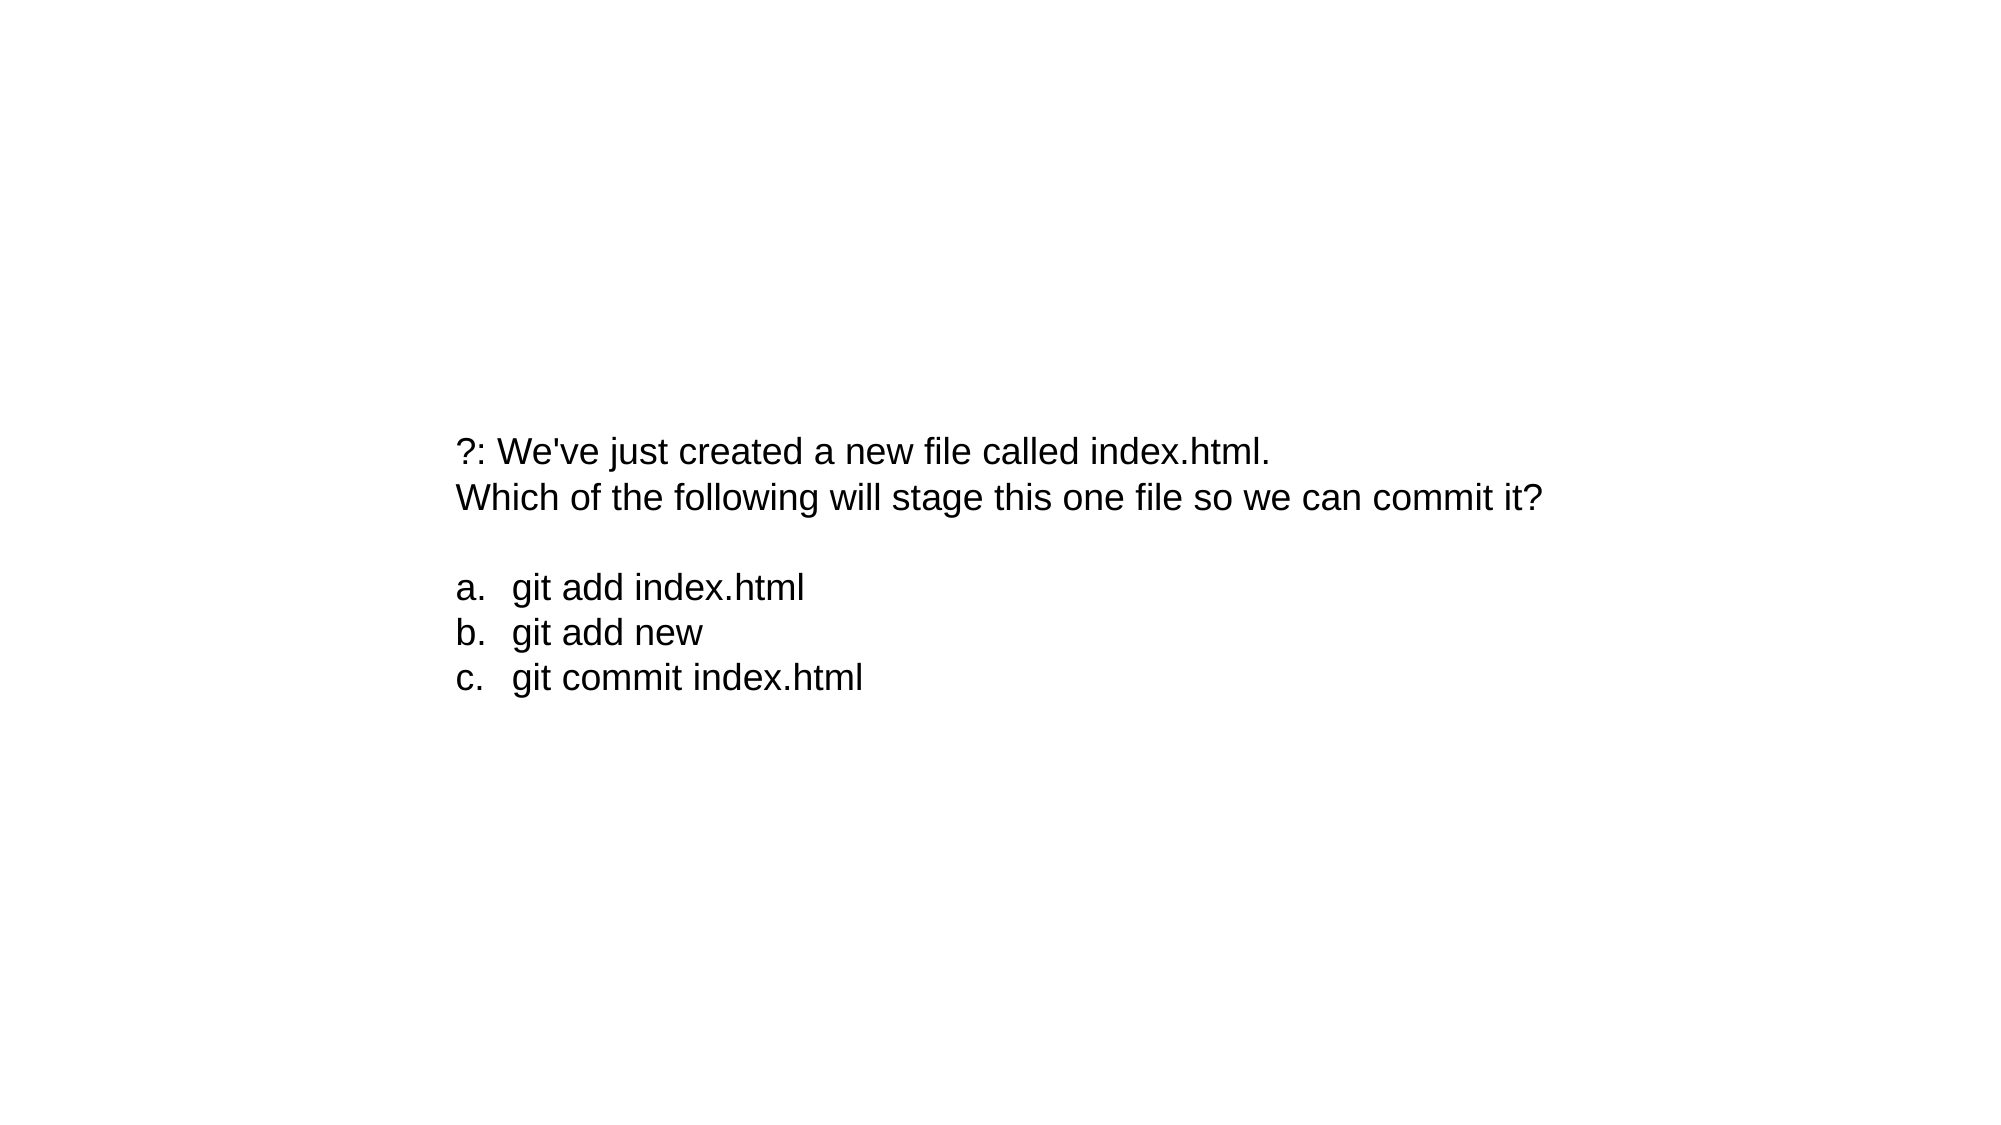

?: We've just created a new file called index.html.
Which of the following will stage this one file so we can commit it?

git add index.html
git add new
git commit index.html